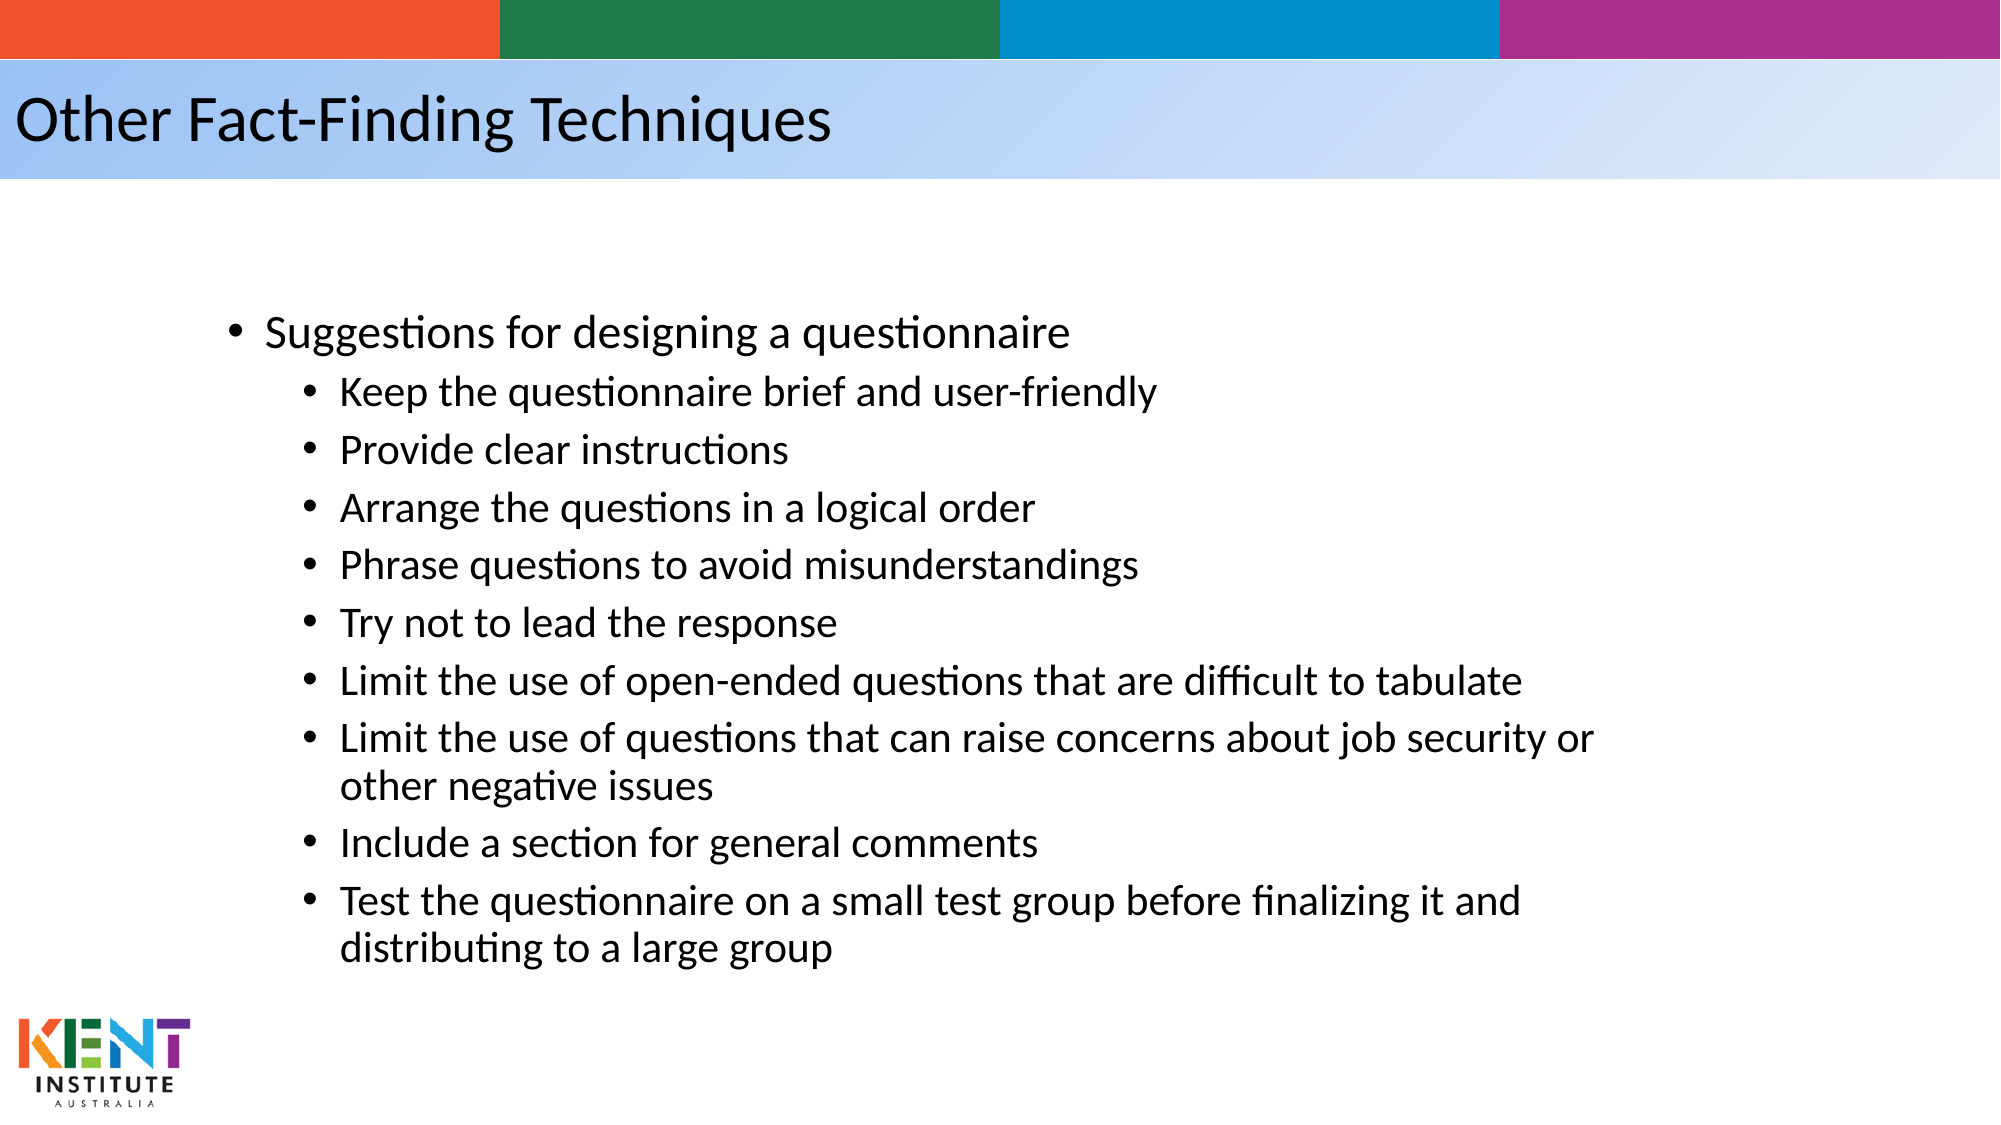

# Other Fact-Finding Techniques
Suggestions for designing a questionnaire
Keep the questionnaire brief and user-friendly
Provide clear instructions
Arrange the questions in a logical order
Phrase questions to avoid misunderstandings
Try not to lead the response
Limit the use of open-ended questions that are difficult to tabulate
Limit the use of questions that can raise concerns about job security or other negative issues
Include a section for general comments
Test the questionnaire on a small test group before finalizing it and distributing to a large group
46